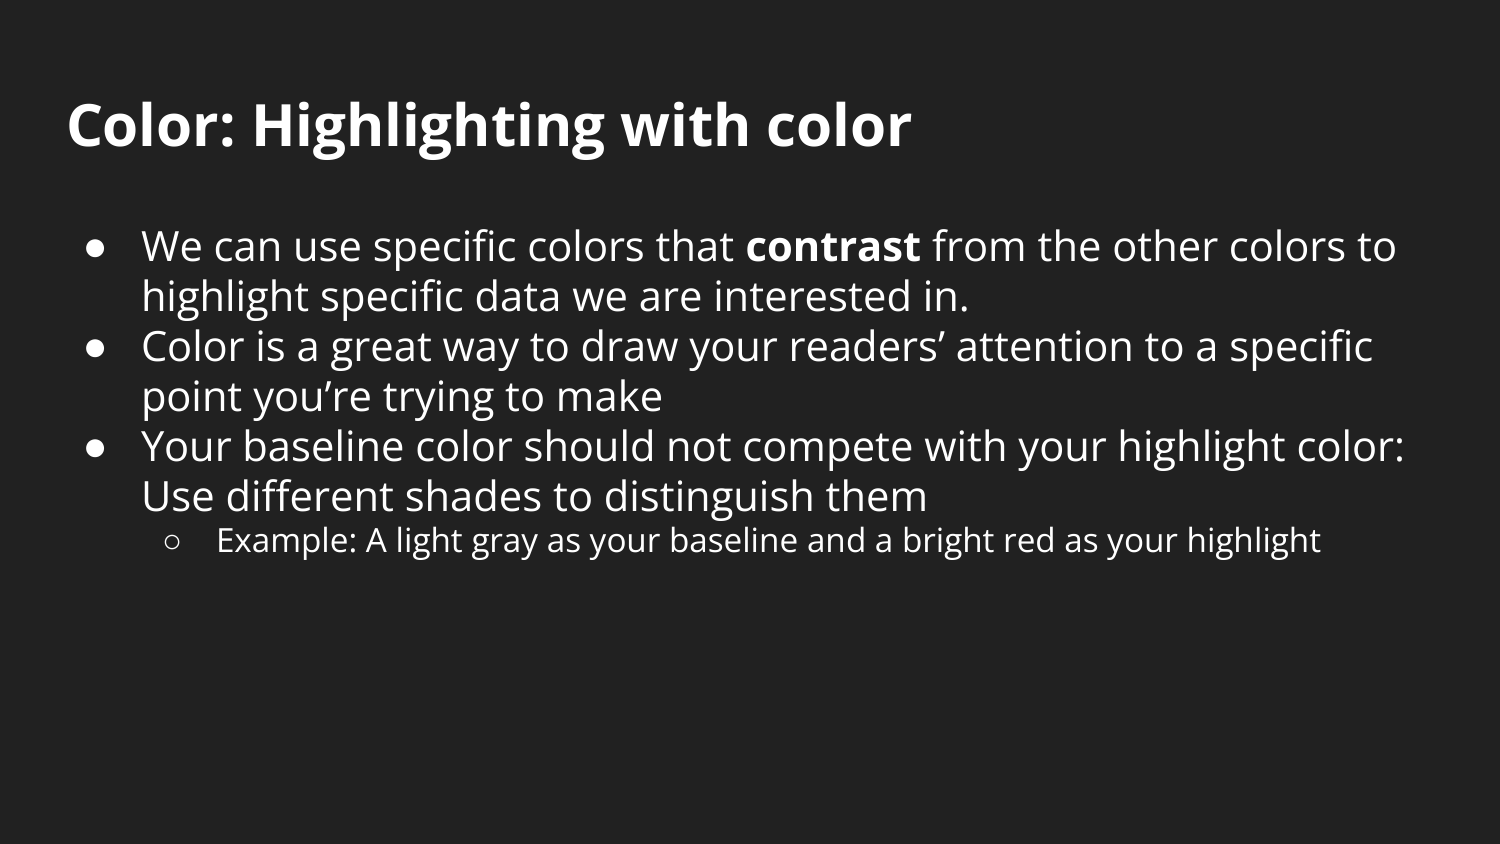

# Color: Highlighting with color
We can use specific colors that contrast from the other colors to highlight specific data we are interested in.
Color is a great way to draw your readers’ attention to a specific point you’re trying to make
Your baseline color should not compete with your highlight color: Use different shades to distinguish them
Example: A light gray as your baseline and a bright red as your highlight